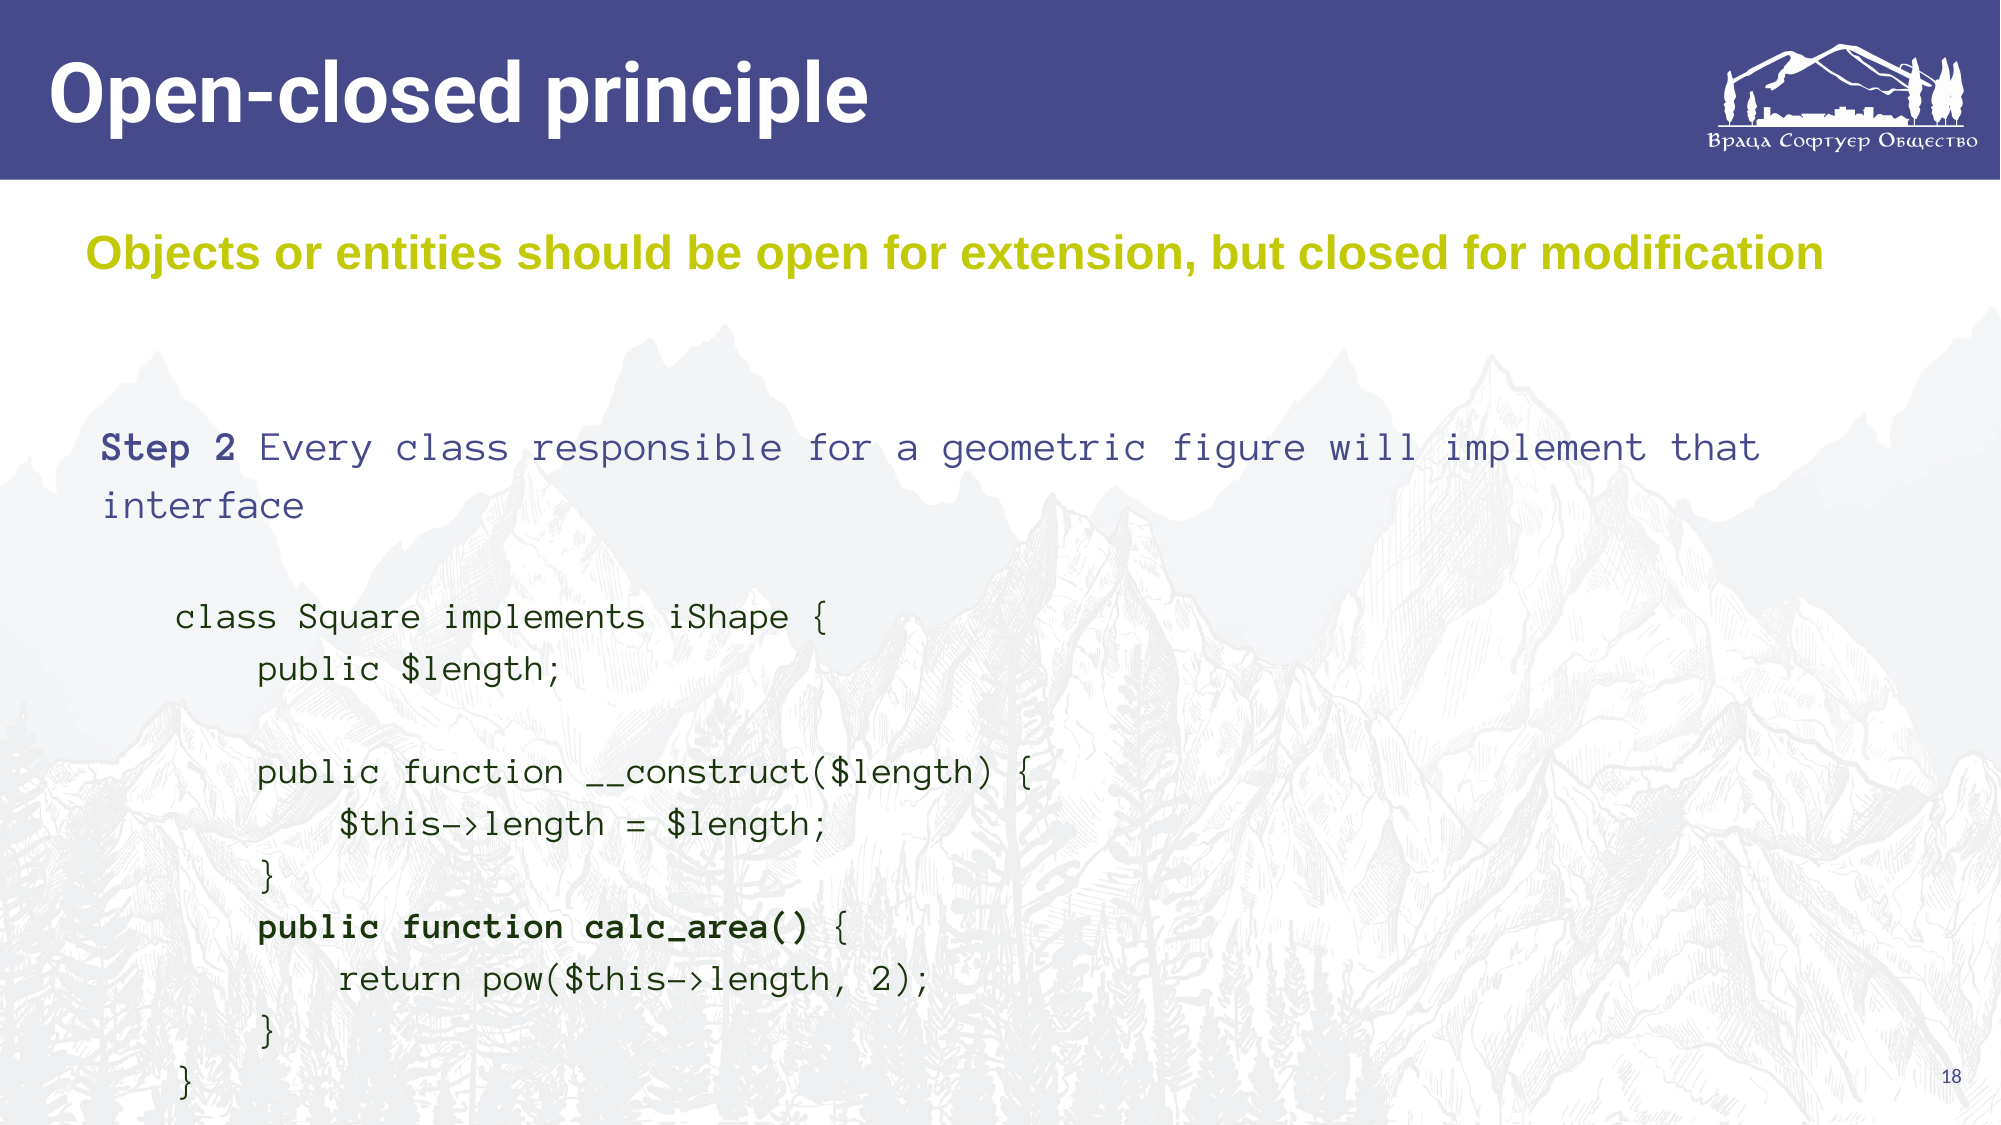

# Open-closed principle
Objects or entities should be open for extension, but closed for modification

Step 2 Every class responsible for a geometric figure will implement that interface

class Square implements iShape {
    public $length;
    public function __construct($length) {
        $this->length = $length;
    }
    public function calc_area() {
        return pow($this->length, 2);
    }
}

18